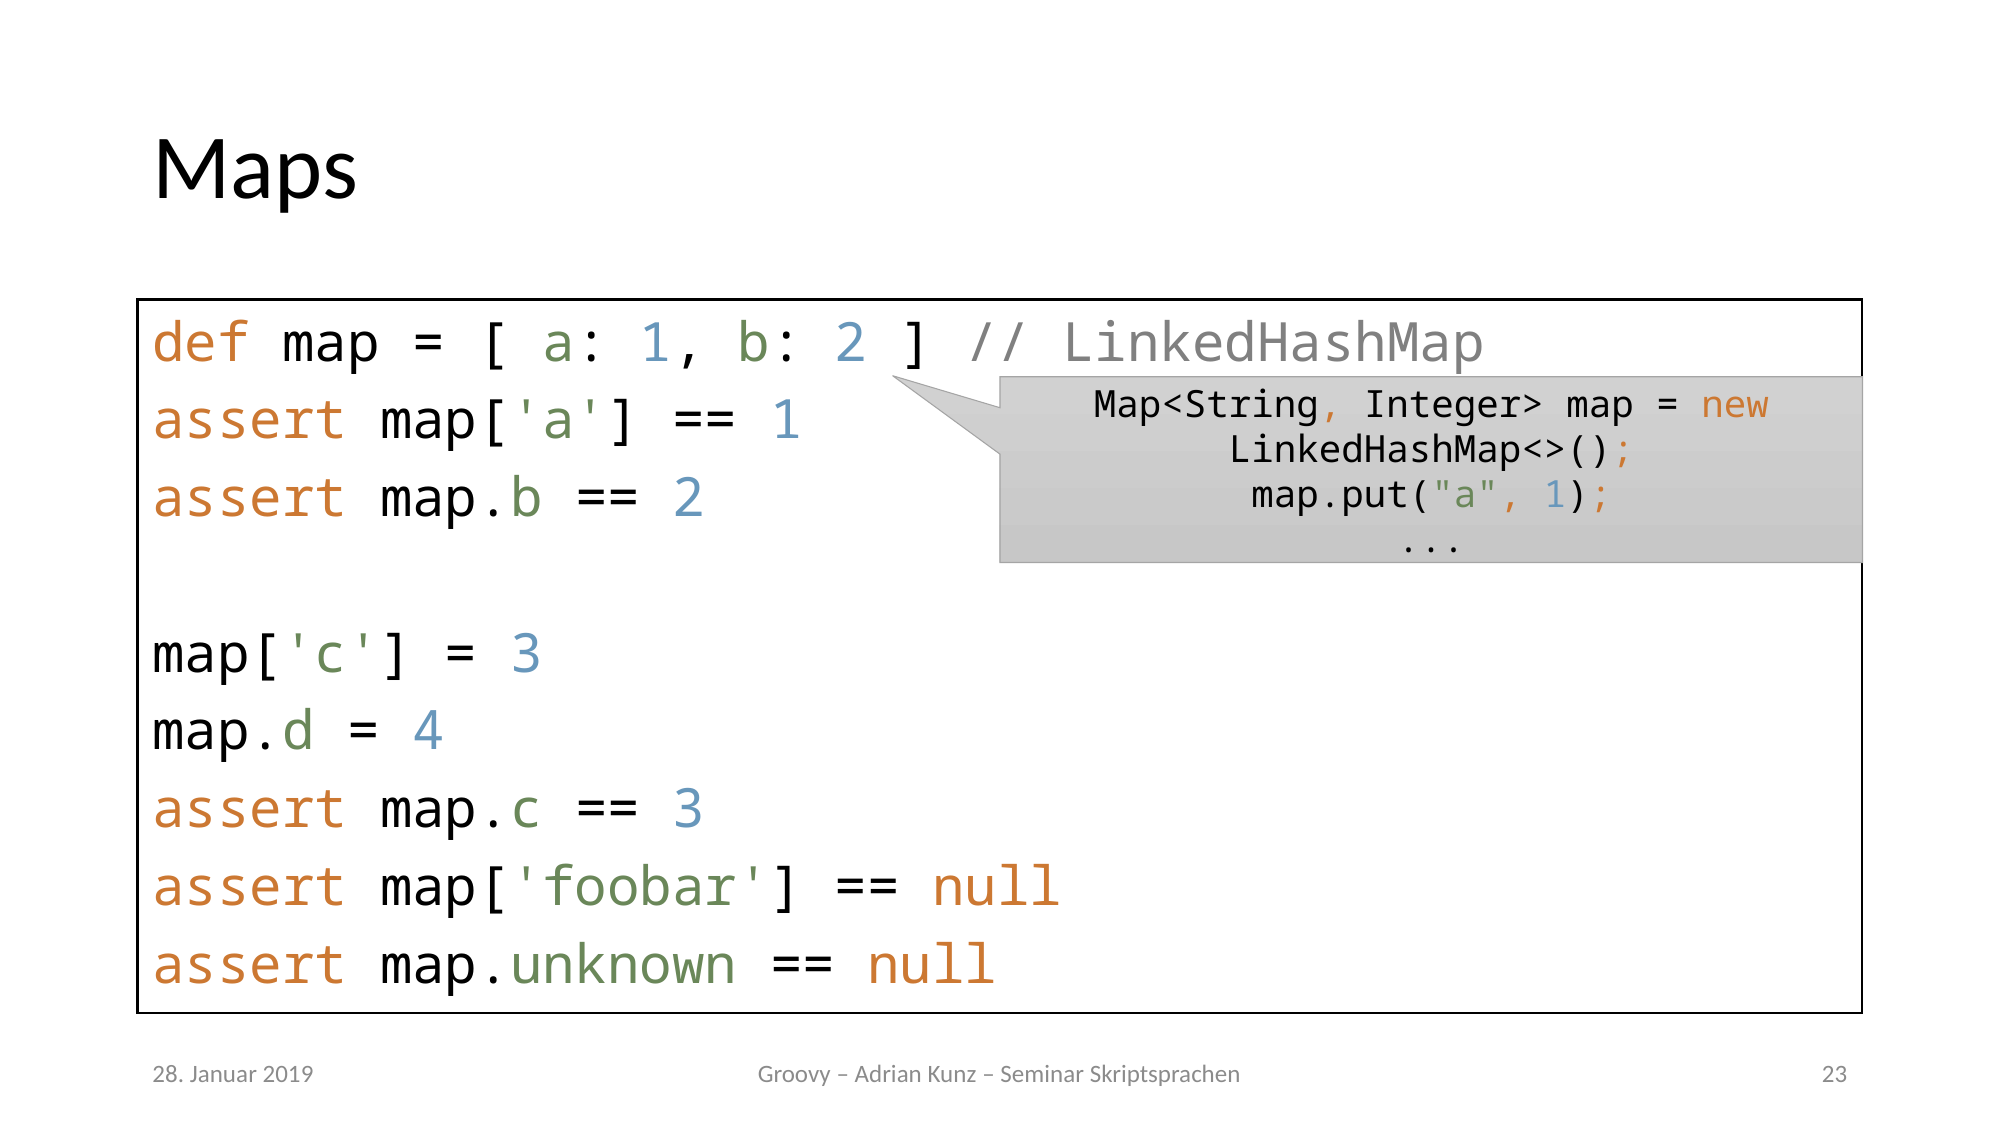

# Maps
def map = [ a: 1, b: 2 ] // LinkedHashMap
assert map['a'] == 1
assert map.b == 2

map['c'] = 3
map.d = 4
assert map.c == 3
assert map['foobar'] == null
assert map.unknown == null
Map<String, Integer> map = new LinkedHashMap<>();
map.put("a", 1);
...
28. Januar 2019
Groovy – Adrian Kunz – Seminar Skriptsprachen
23